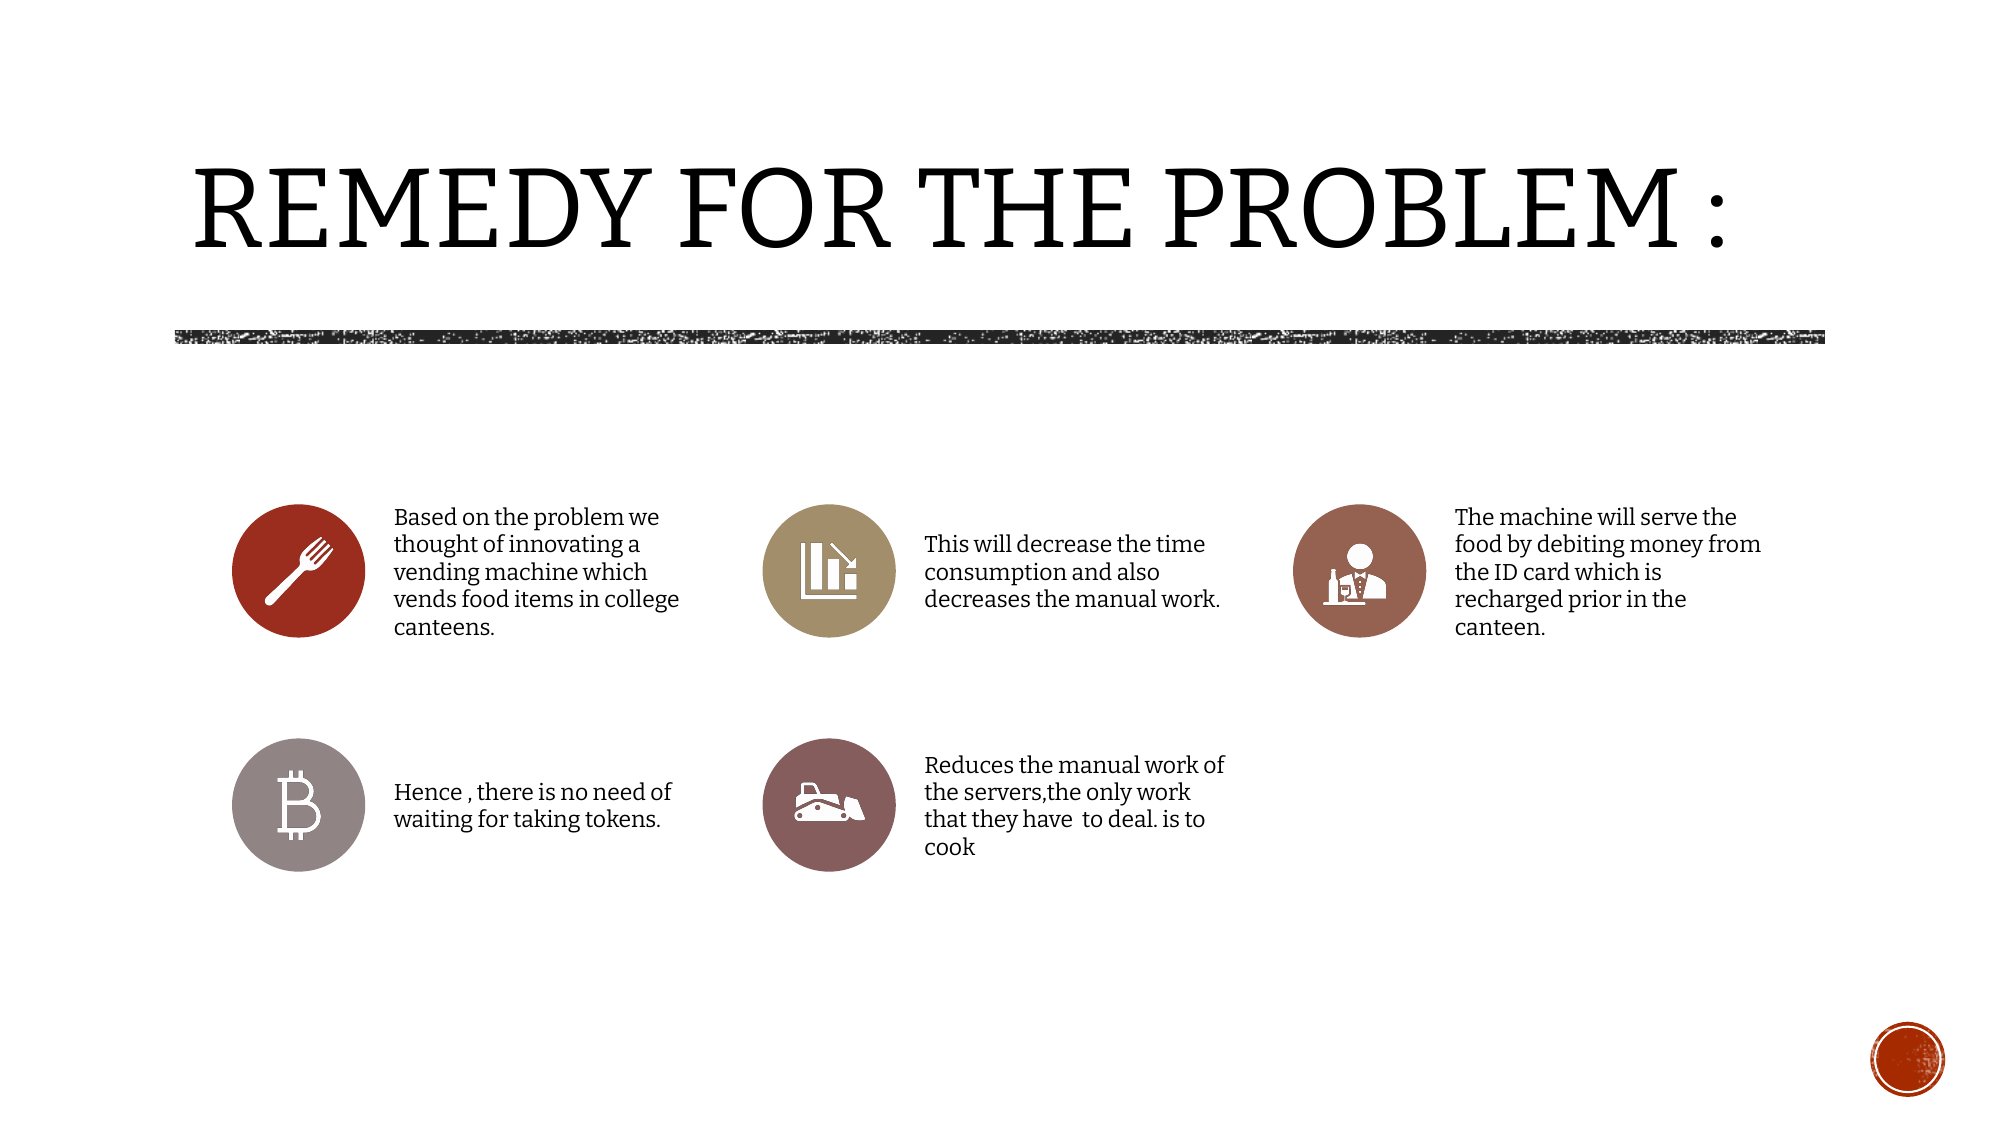

# Remedy for the problem :

Based on the problem we thought of innovating a vending machine which vends food items in college canteens.
This will decrease the time consumption and also decreases the manual work.
The machine will serve the food by debiting money from the ID card which is recharged prior in the canteen.
Hence , there is no need of waiting for taking tokens.
Reduces the manual work of the servers,the only work that they have  to deal. is to cook